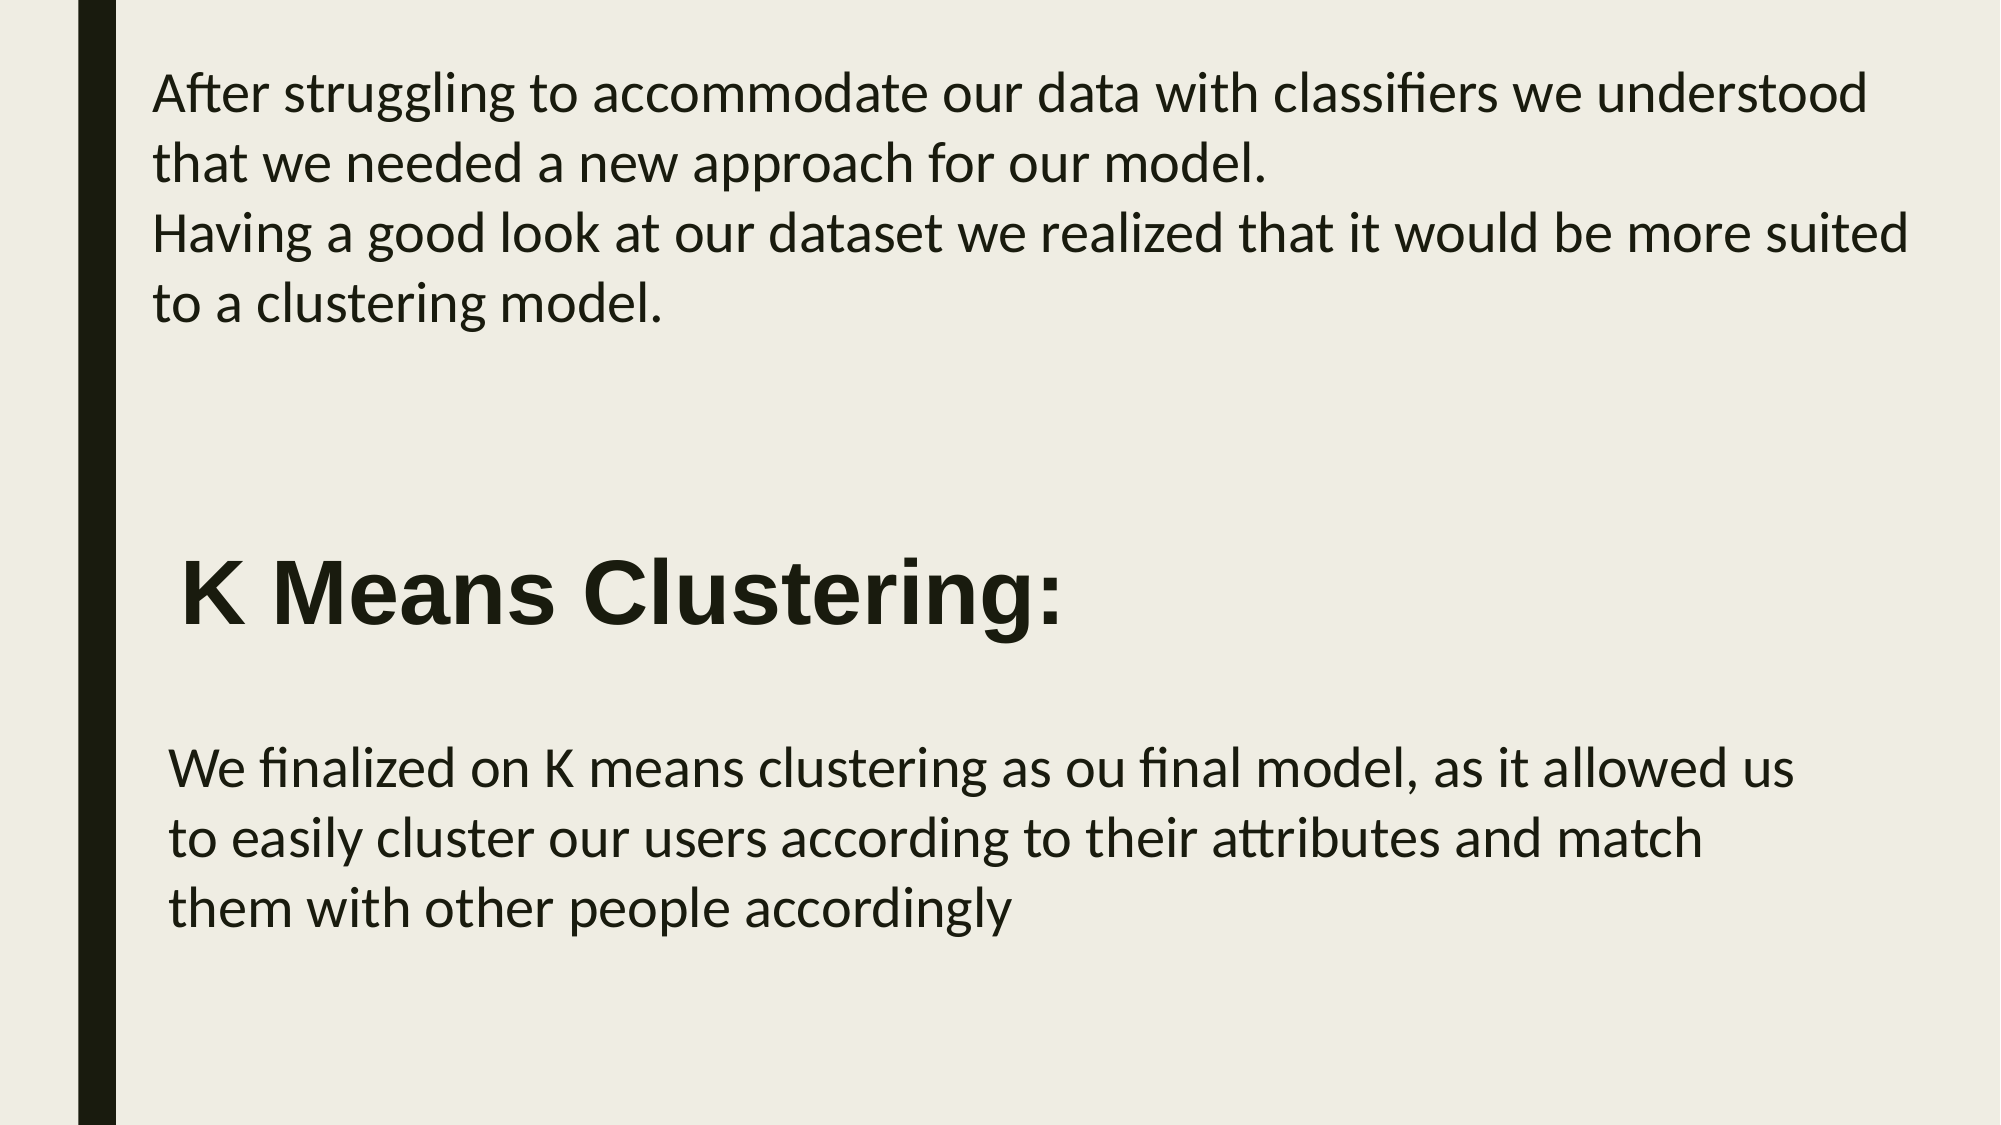

After struggling to accommodate our data with classifiers we understood that we needed a new approach for our model.
Having a good look at our dataset we realized that it would be more suited to a clustering model.
# K Means Clustering:
We finalized on K means clustering as ou final model, as it allowed us to easily cluster our users according to their attributes and match them with other people accordingly